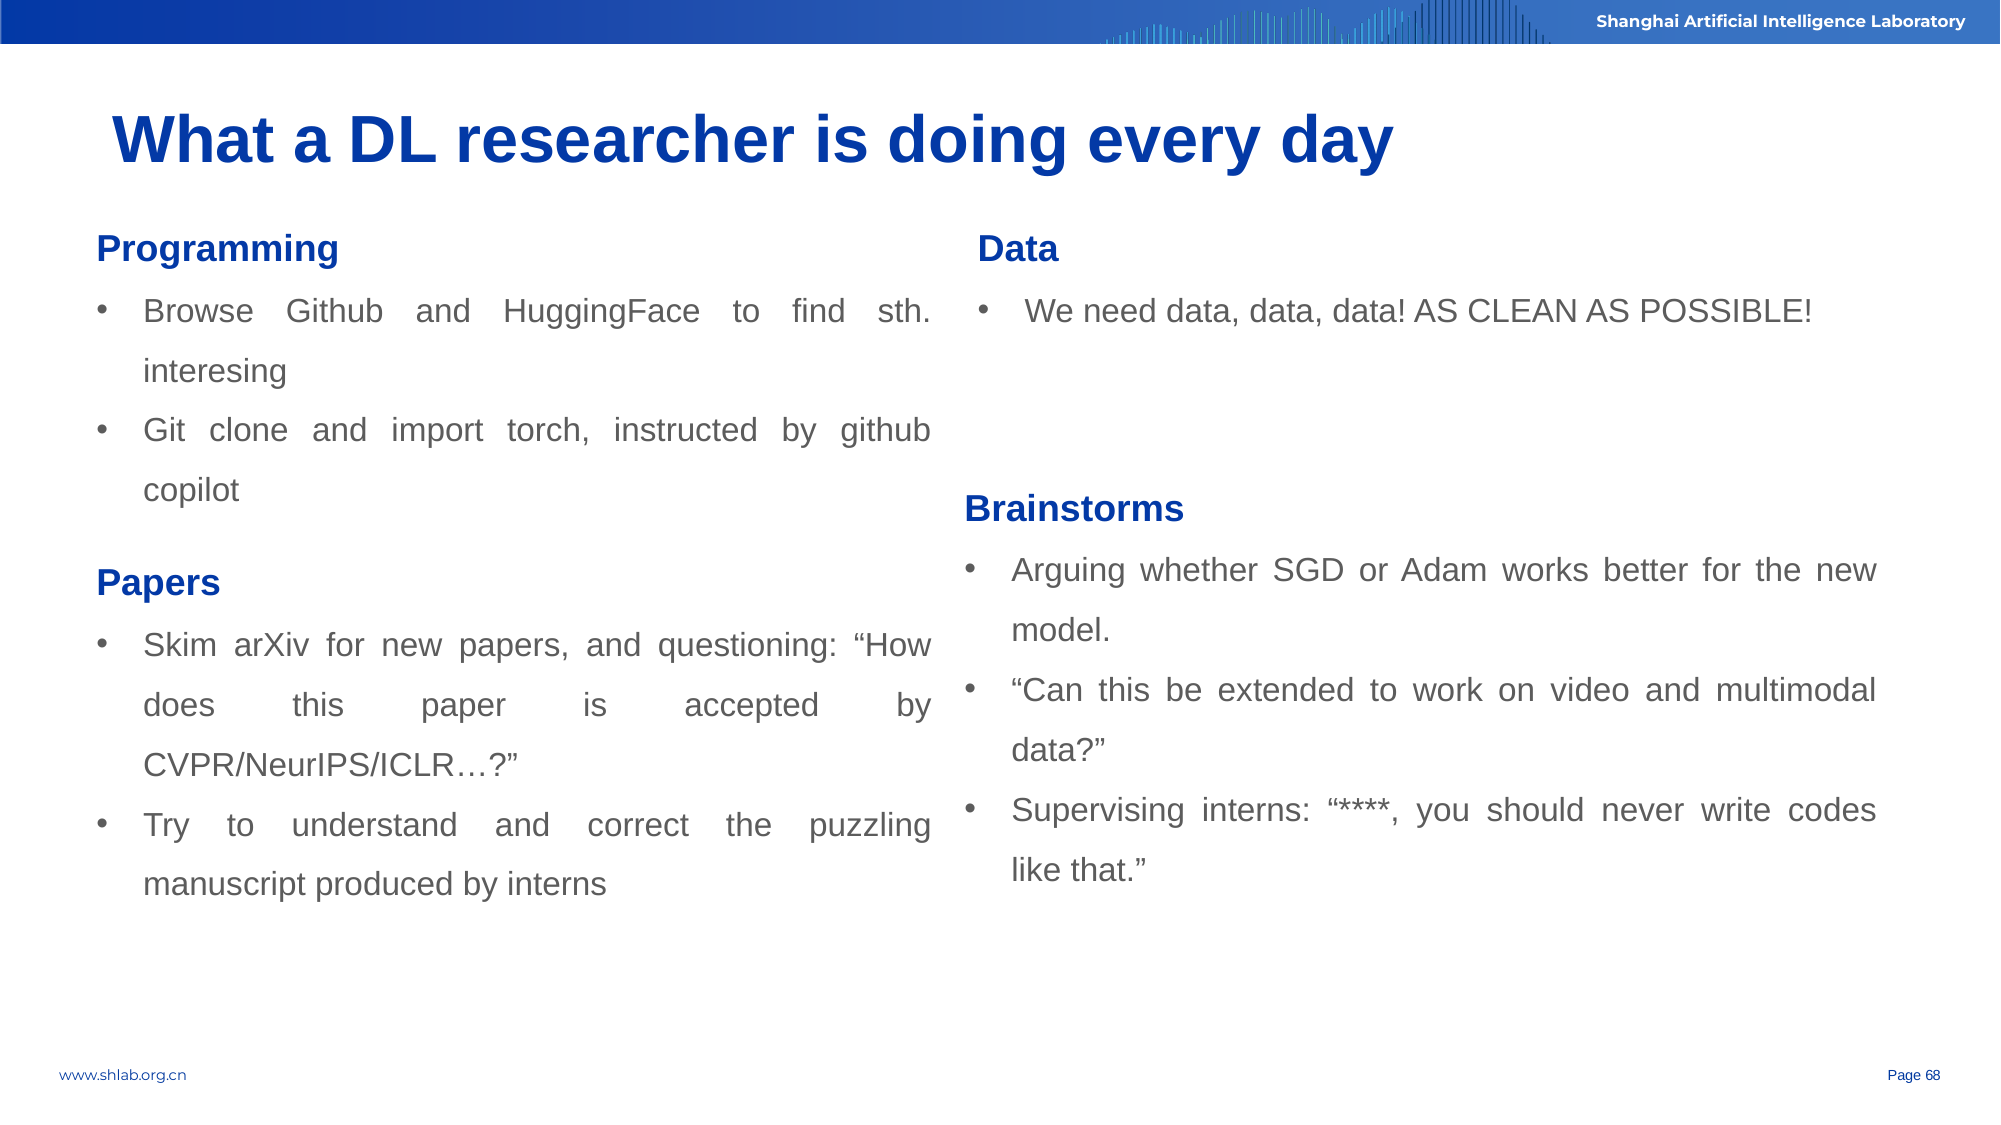

What a DL researcher is doing every day
Programming
Browse Github and HuggingFace to find sth. interesing
Git clone and import torch, instructed by github copilot
Data
We need data, data, data! AS CLEAN AS POSSIBLE!

Brainstorms
Arguing whether SGD or Adam works better for the new model.
“Can this be extended to work on video and multimodal data?”
Supervising interns: “****, you should never write codes like that.”
Papers
Skim arXiv for new papers, and questioning: “How does this paper is accepted by CVPR/NeurIPS/ICLR…?”
Try to understand and correct the puzzling manuscript produced by interns